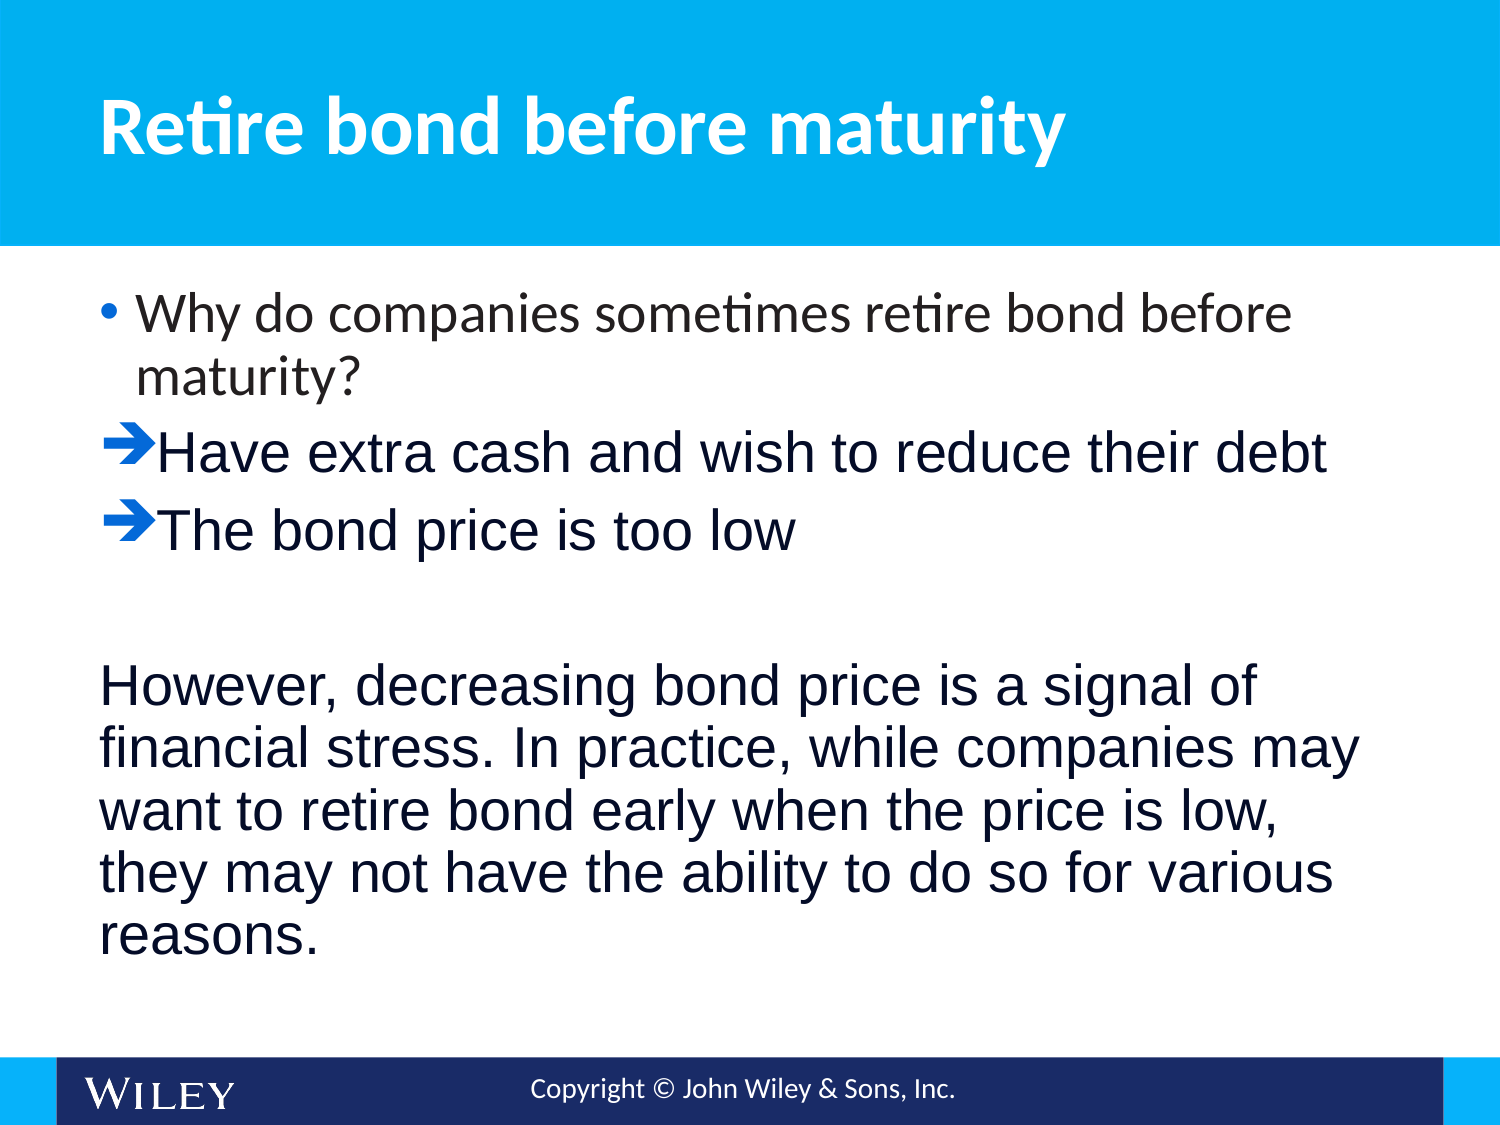

# Retire bond before maturity
Why do companies sometimes retire bond before maturity?
Have extra cash and wish to reduce their debt
The bond price is too low

However, decreasing bond price is a signal of financial stress. In practice, while companies may want to retire bond early when the price is low, they may not have the ability to do so for various reasons.